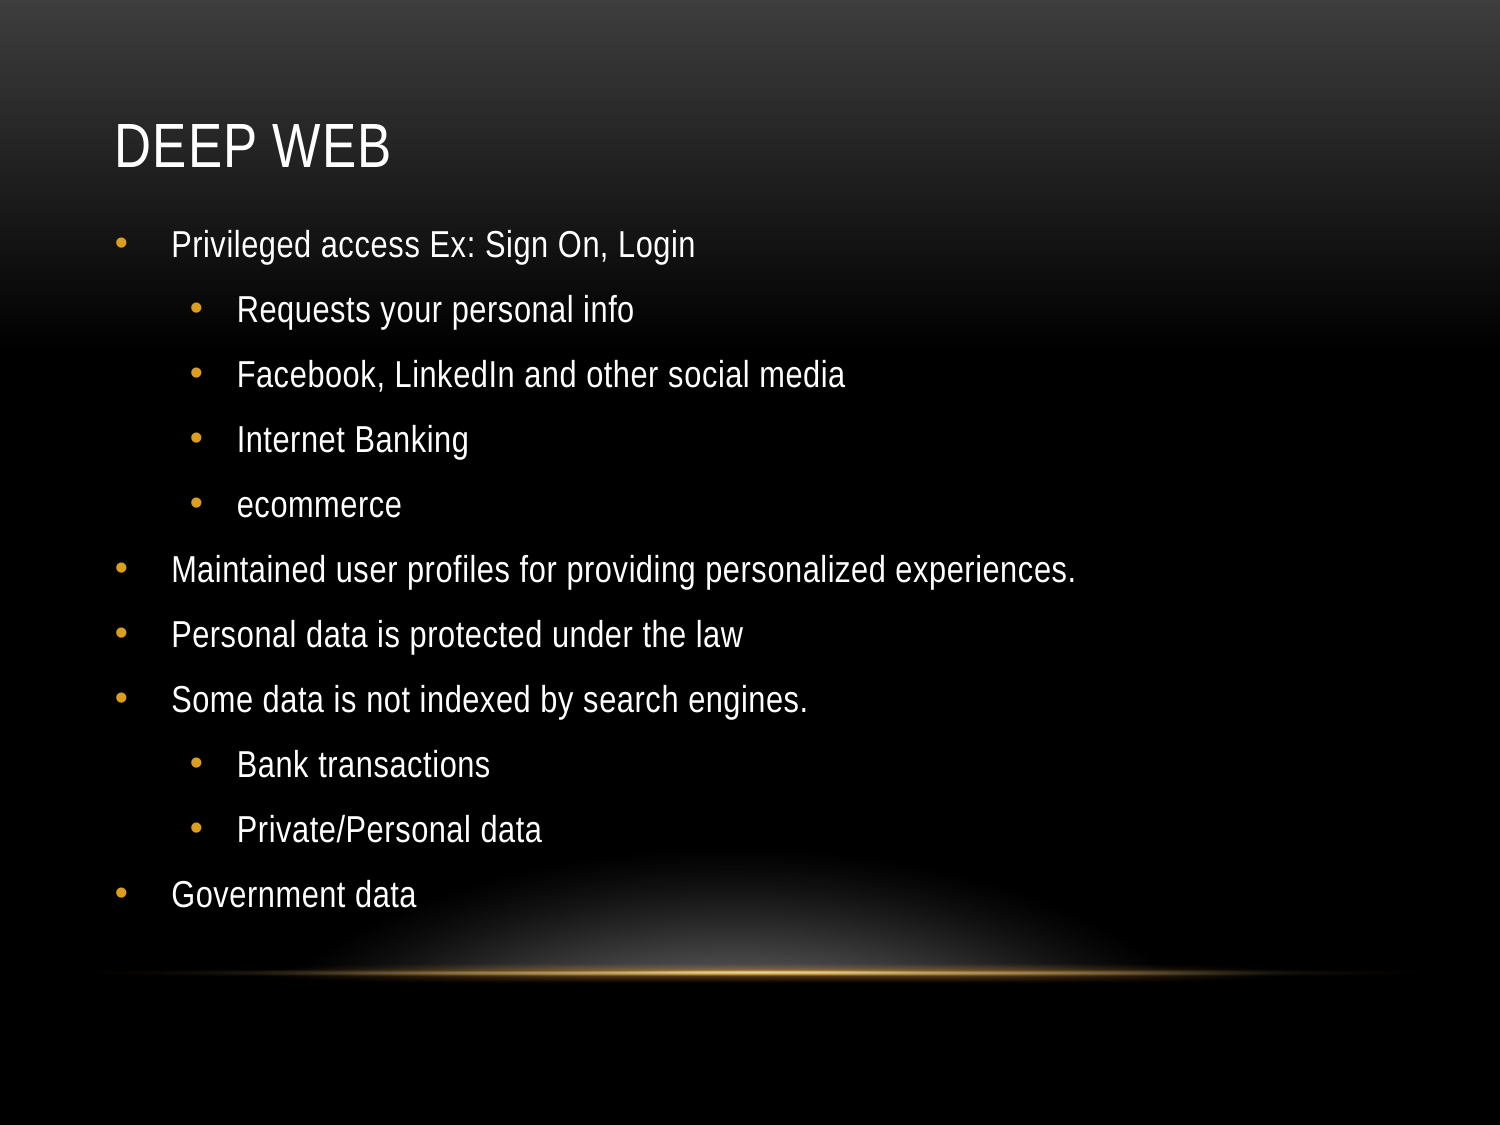

# Deep web
Privileged access Ex: Sign On, Login
Requests your personal info
Facebook, LinkedIn and other social media
Internet Banking
ecommerce
Maintained user profiles for providing personalized experiences.
Personal data is protected under the law
Some data is not indexed by search engines.
Bank transactions
Private/Personal data
Government data